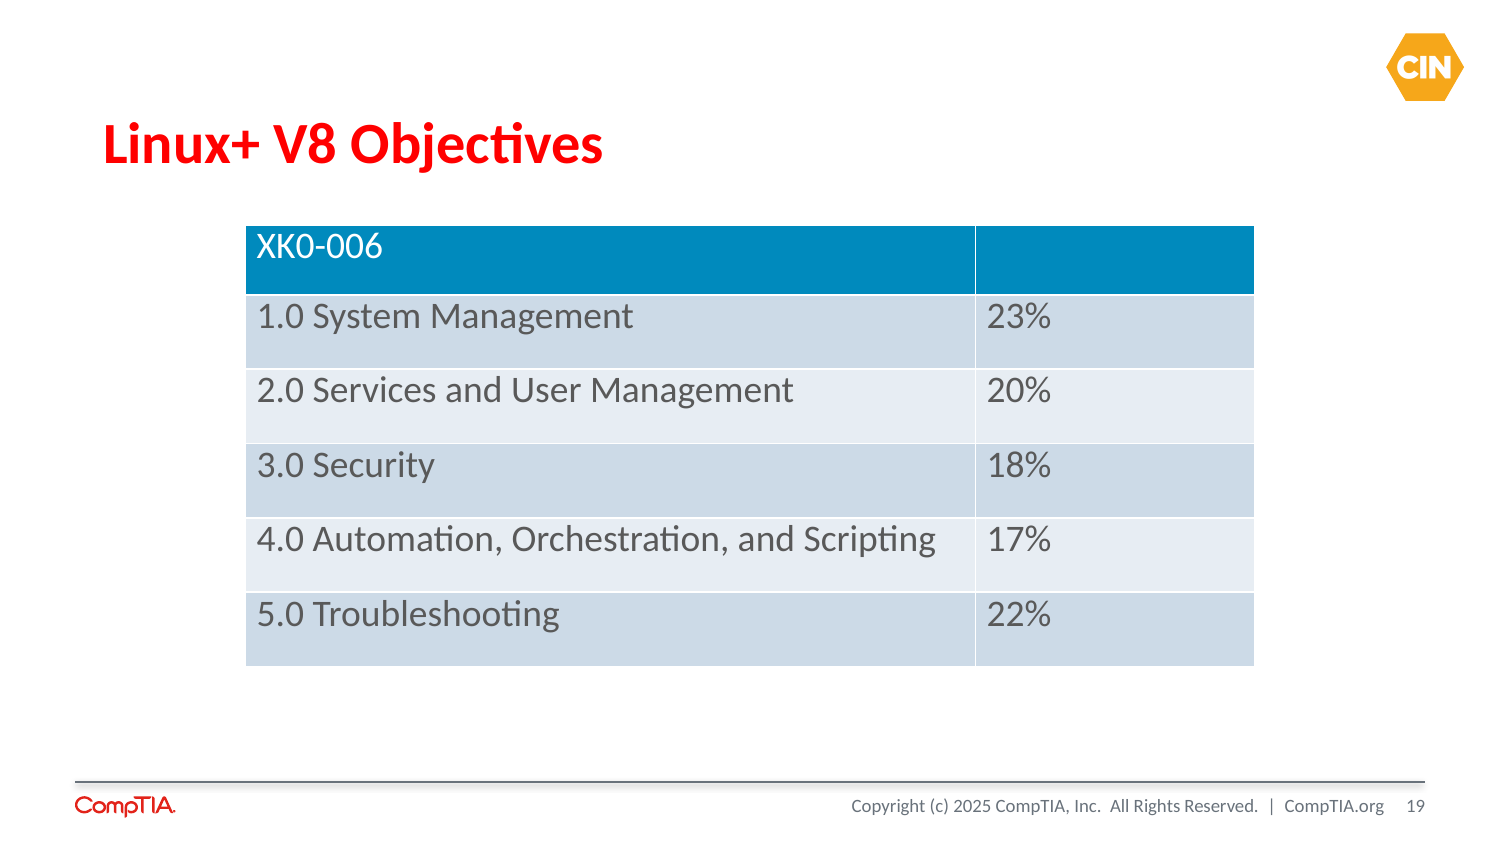

# Linux+ V8 Objectives
| XK0-006 |  |
| --- | --- |
| 1.0 System Management | 23% |
| 2.0 Services and User Management | 20% |
| 3.0 Security | 18% |
| 4.0 Automation, Orchestration, and Scripting | 17% |
| 5.0 Troubleshooting | 22% |
19